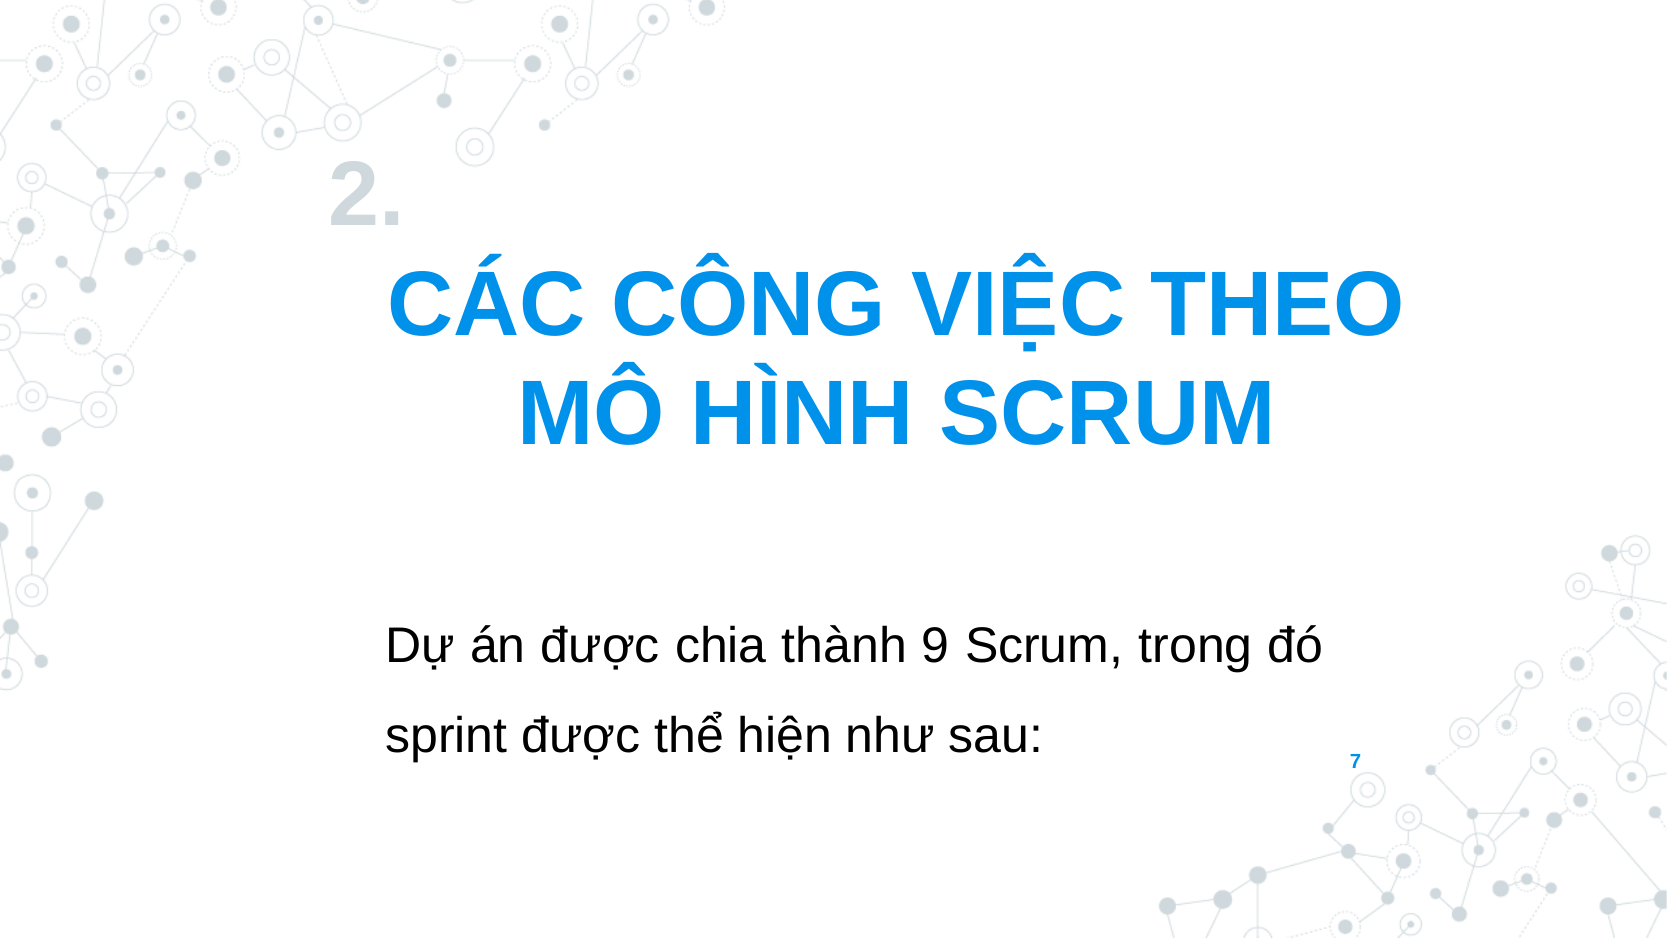

# 2.
CÁC CÔNG VIỆC THEO MÔ HÌNH SCRUM
Dự án được chia thành 9 Scrum, trong đó sprint được thể hiện như sau:
7